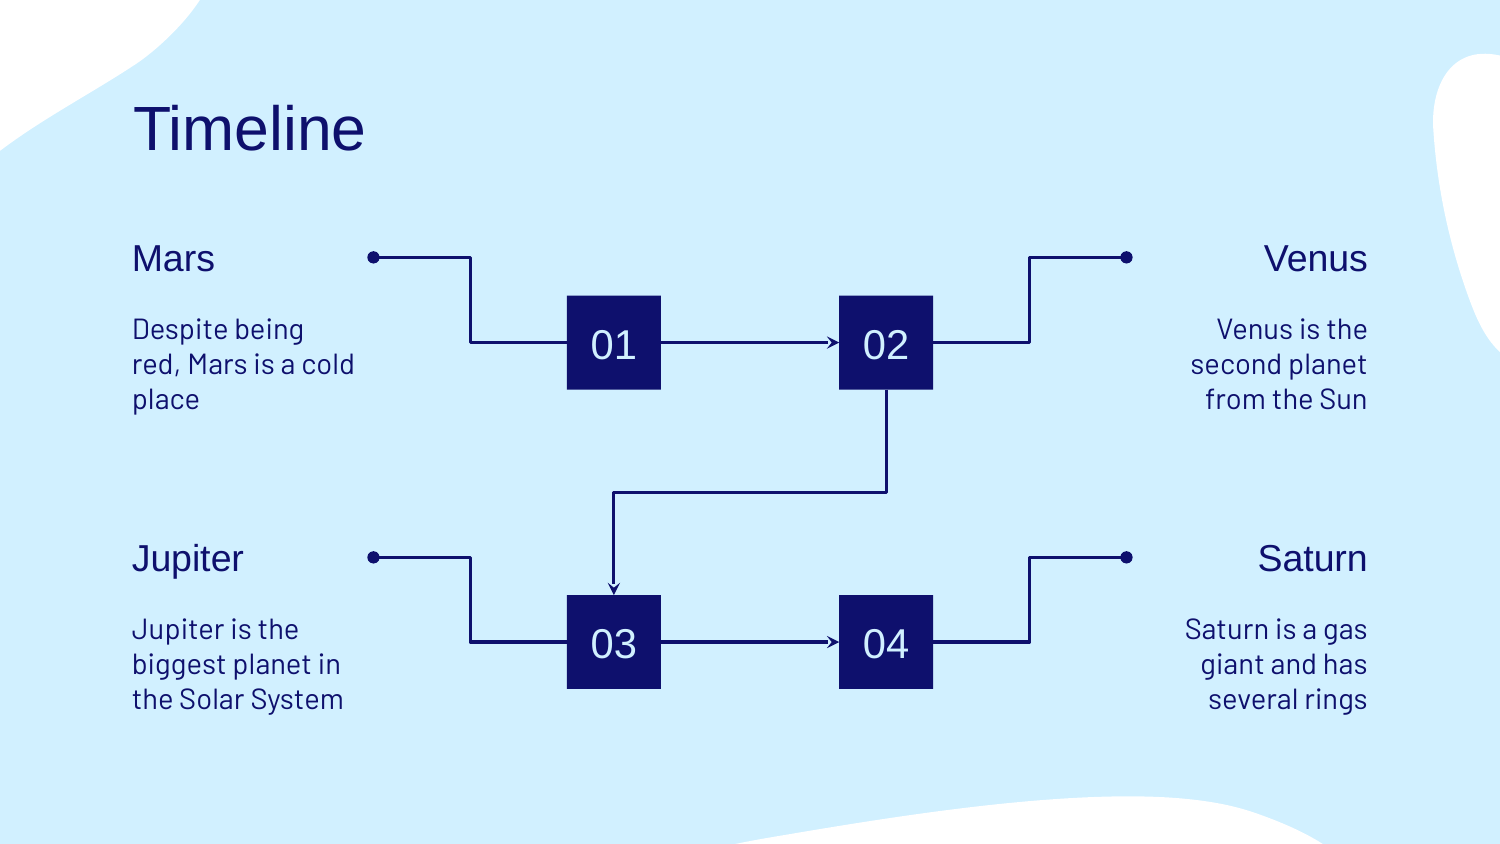

# Timeline
Mars
Venus
Despite being red, Mars is a cold place

Venus is the second planet from the Sun

01
02
Jupiter
Saturn
03
04
Jupiter is the biggest planet in the Solar System

Saturn is a gas giant and has several rings